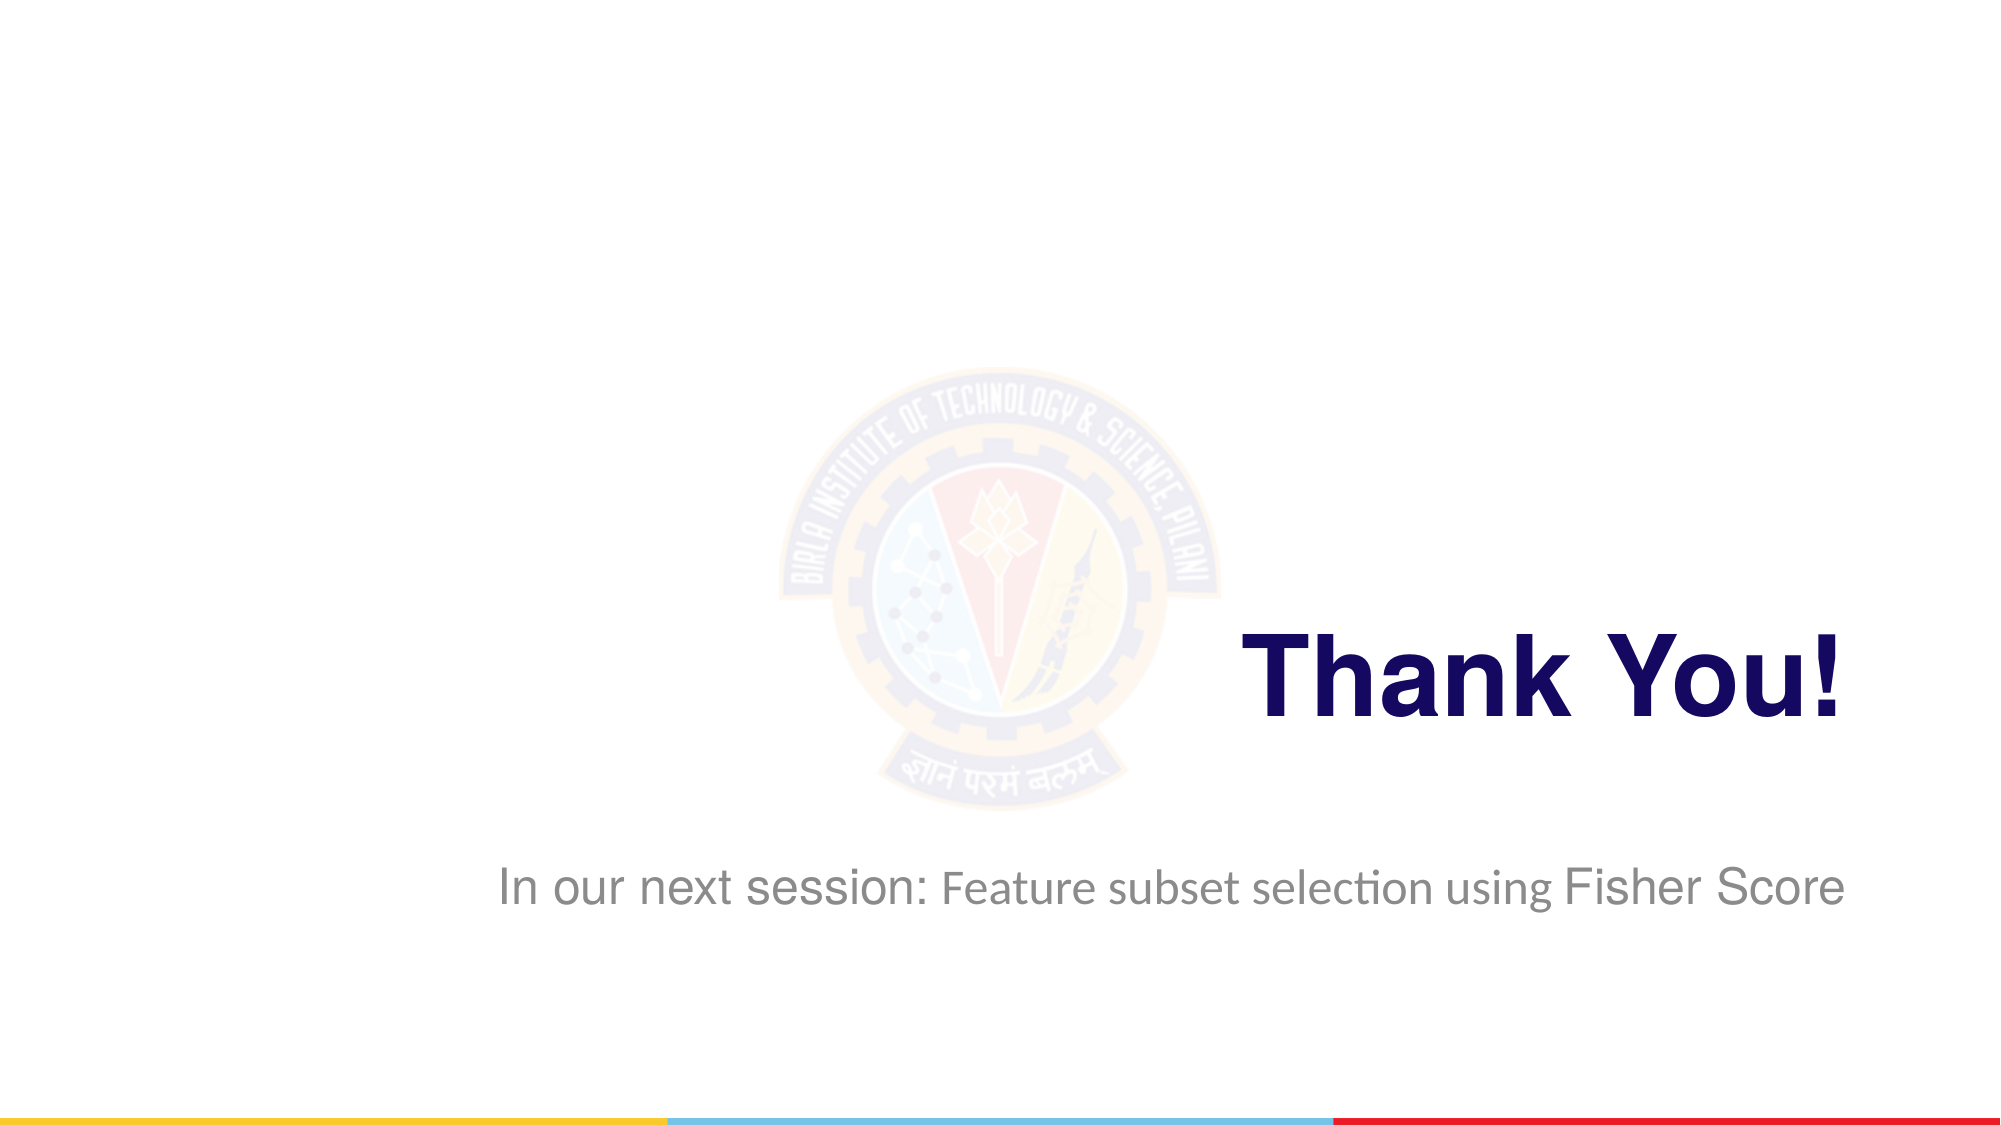

# Thank You!
In our next session: Feature subset selection using Fisher Score